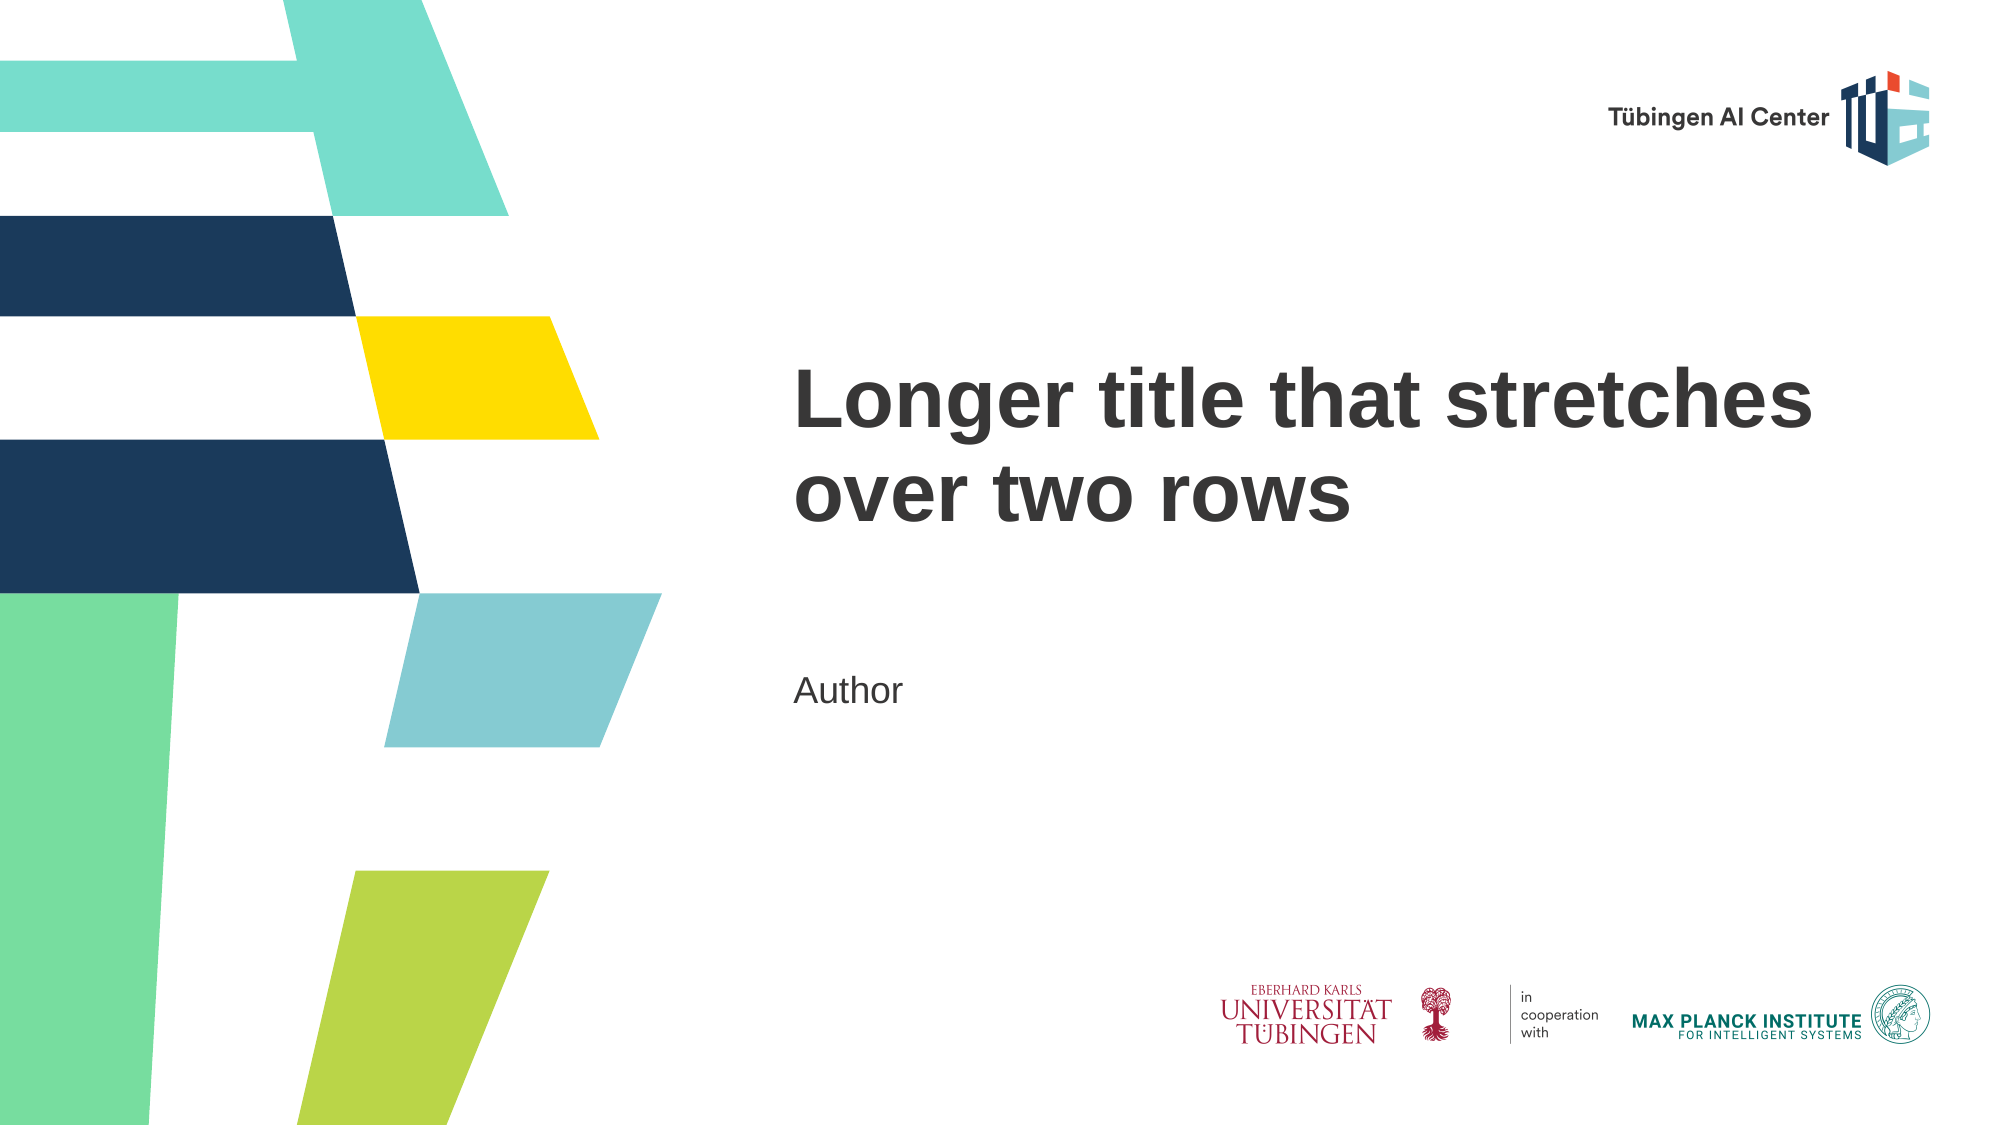

# Longer title that stretches over two rows
Author